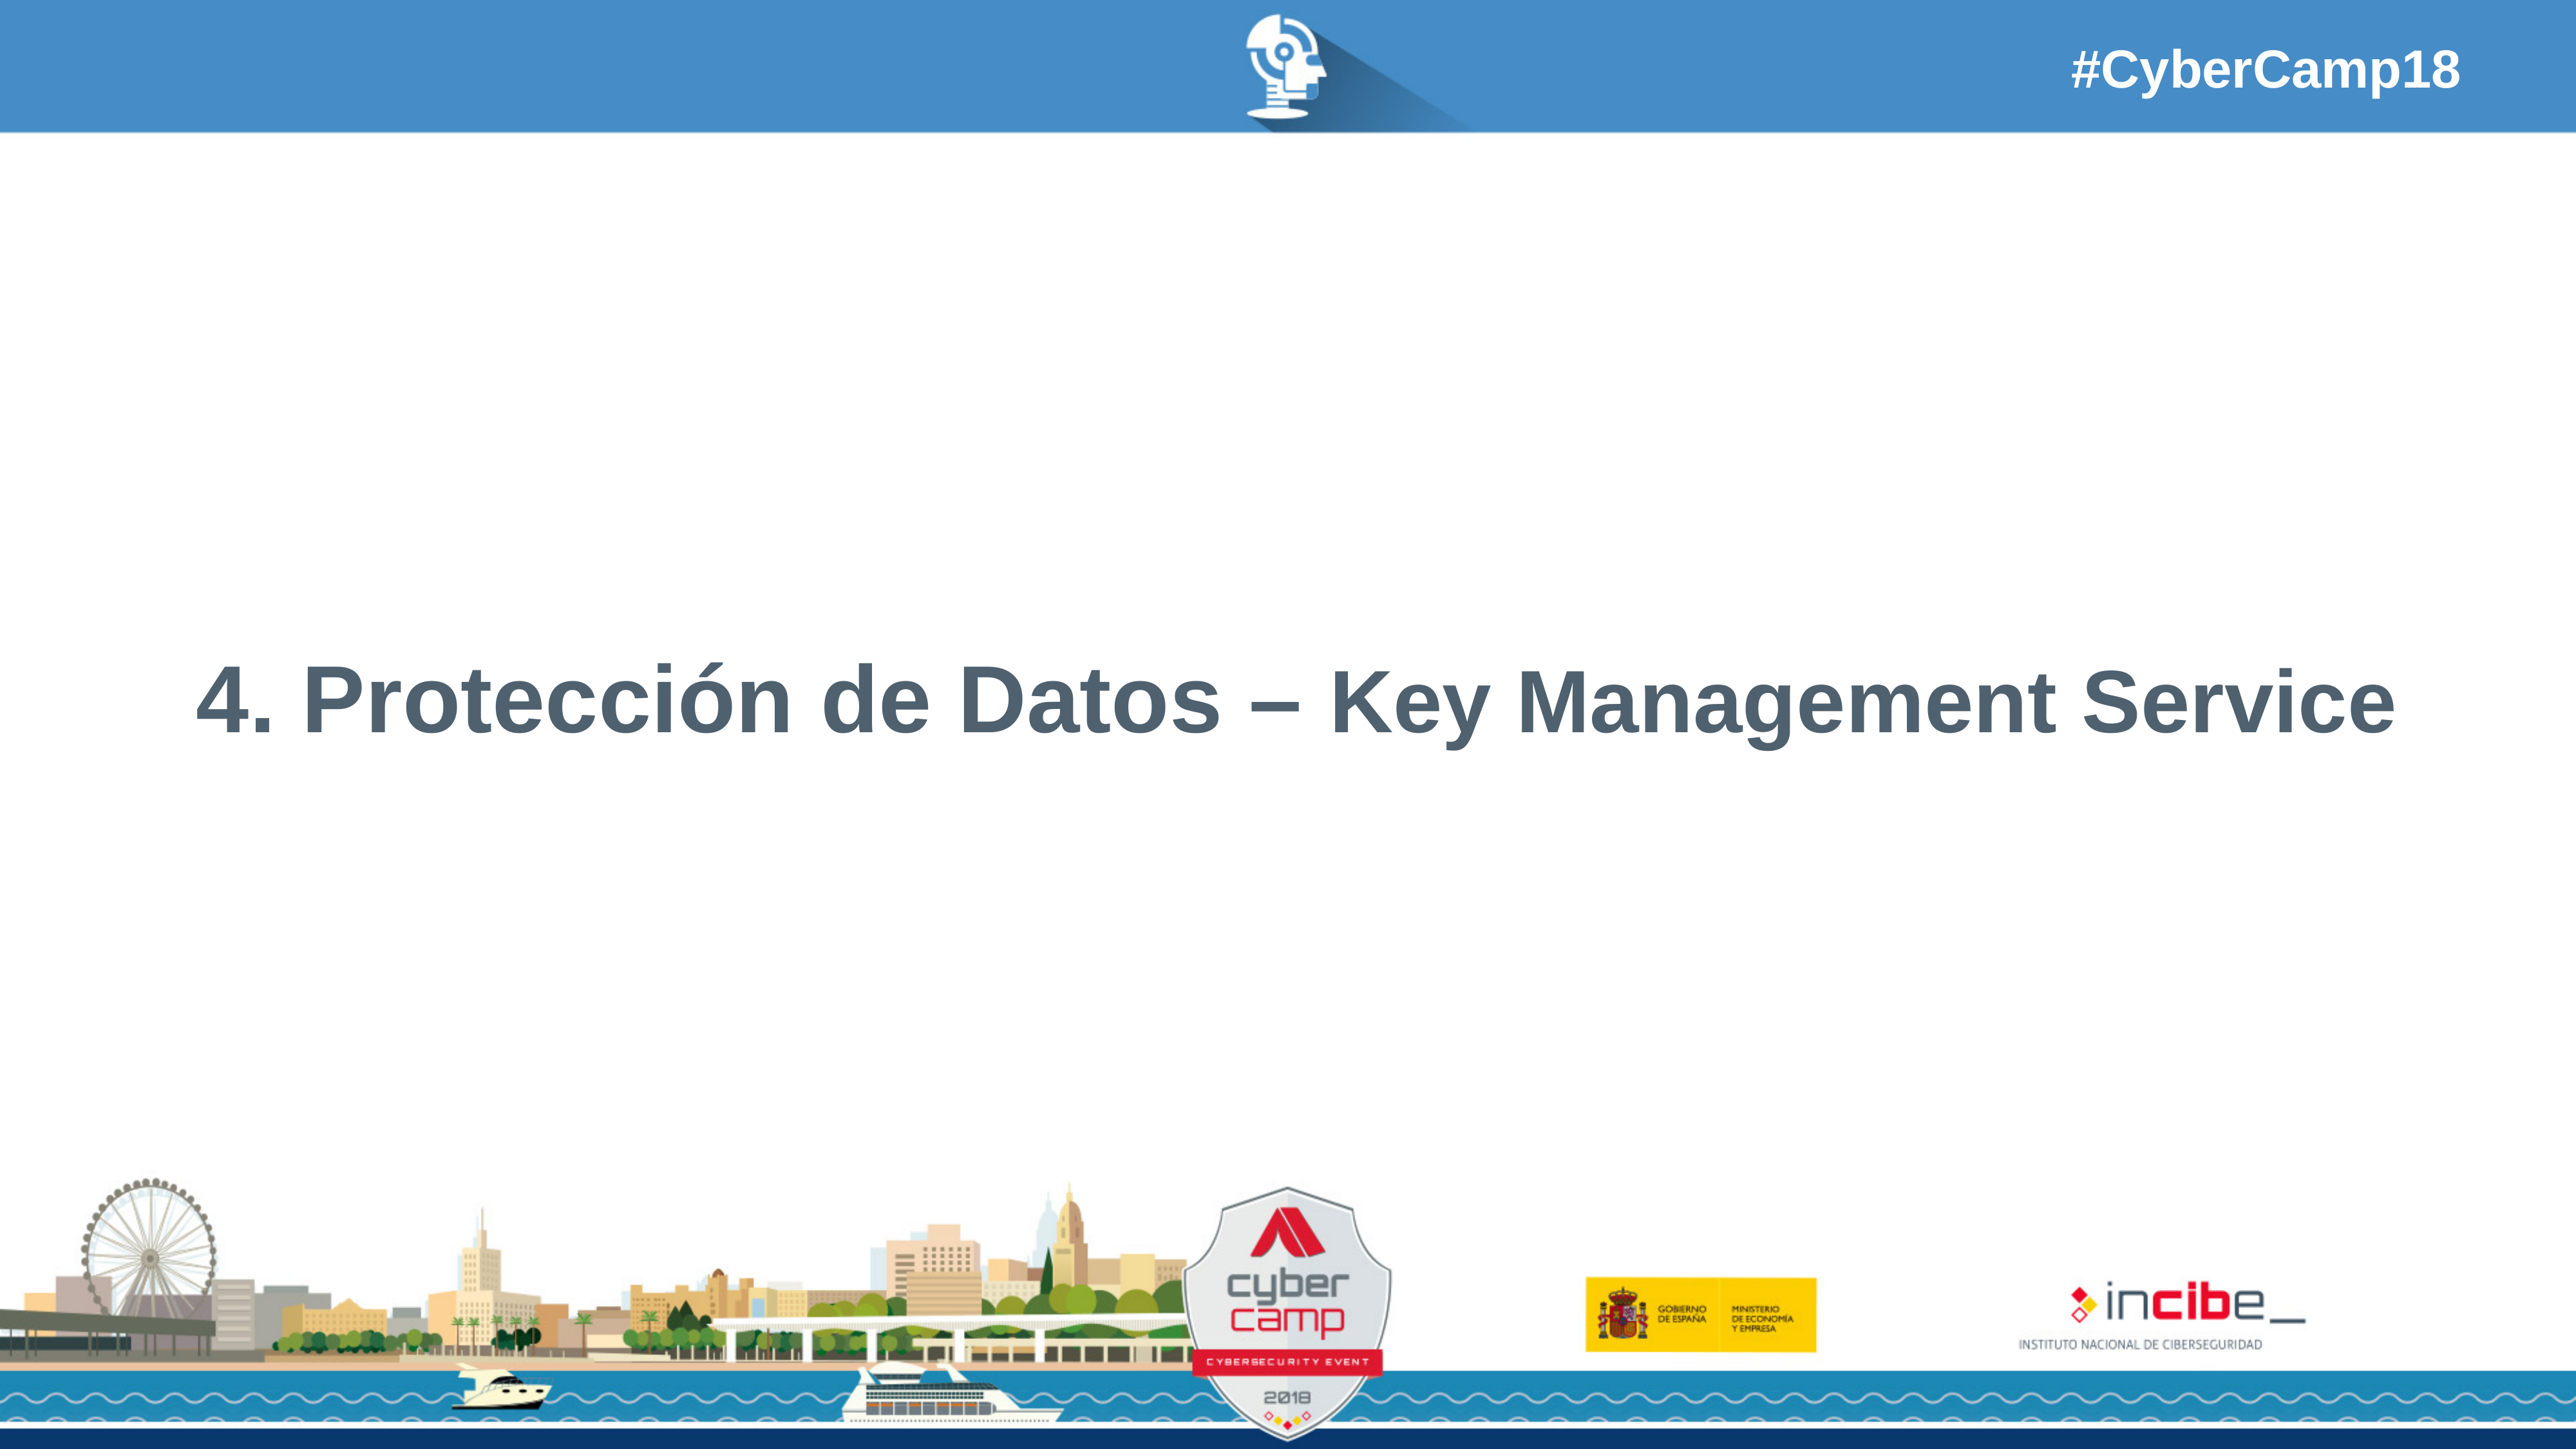

# 4. Protección de Datos – Key Management Service